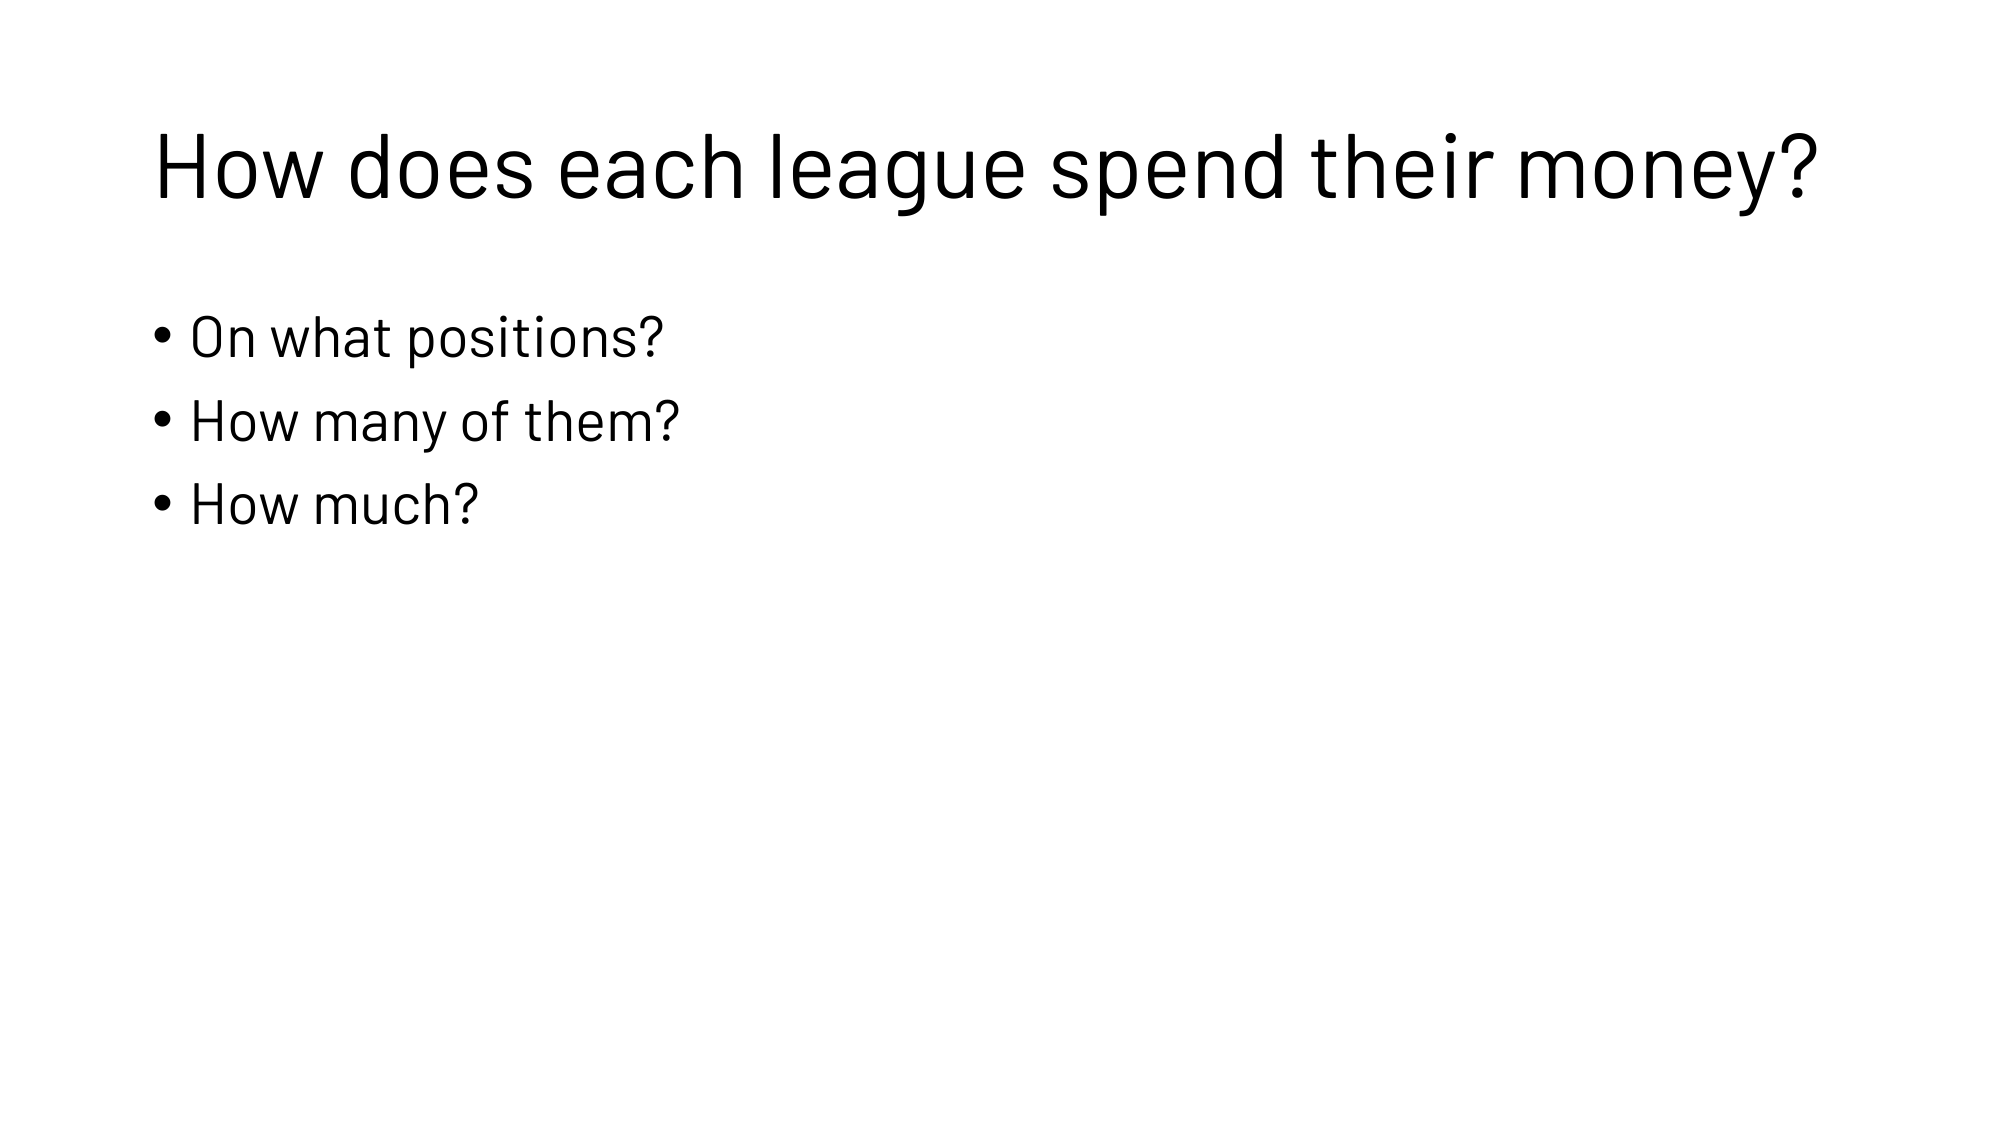

# How does each league spend their money?
On what positions?
How many of them?
How much?